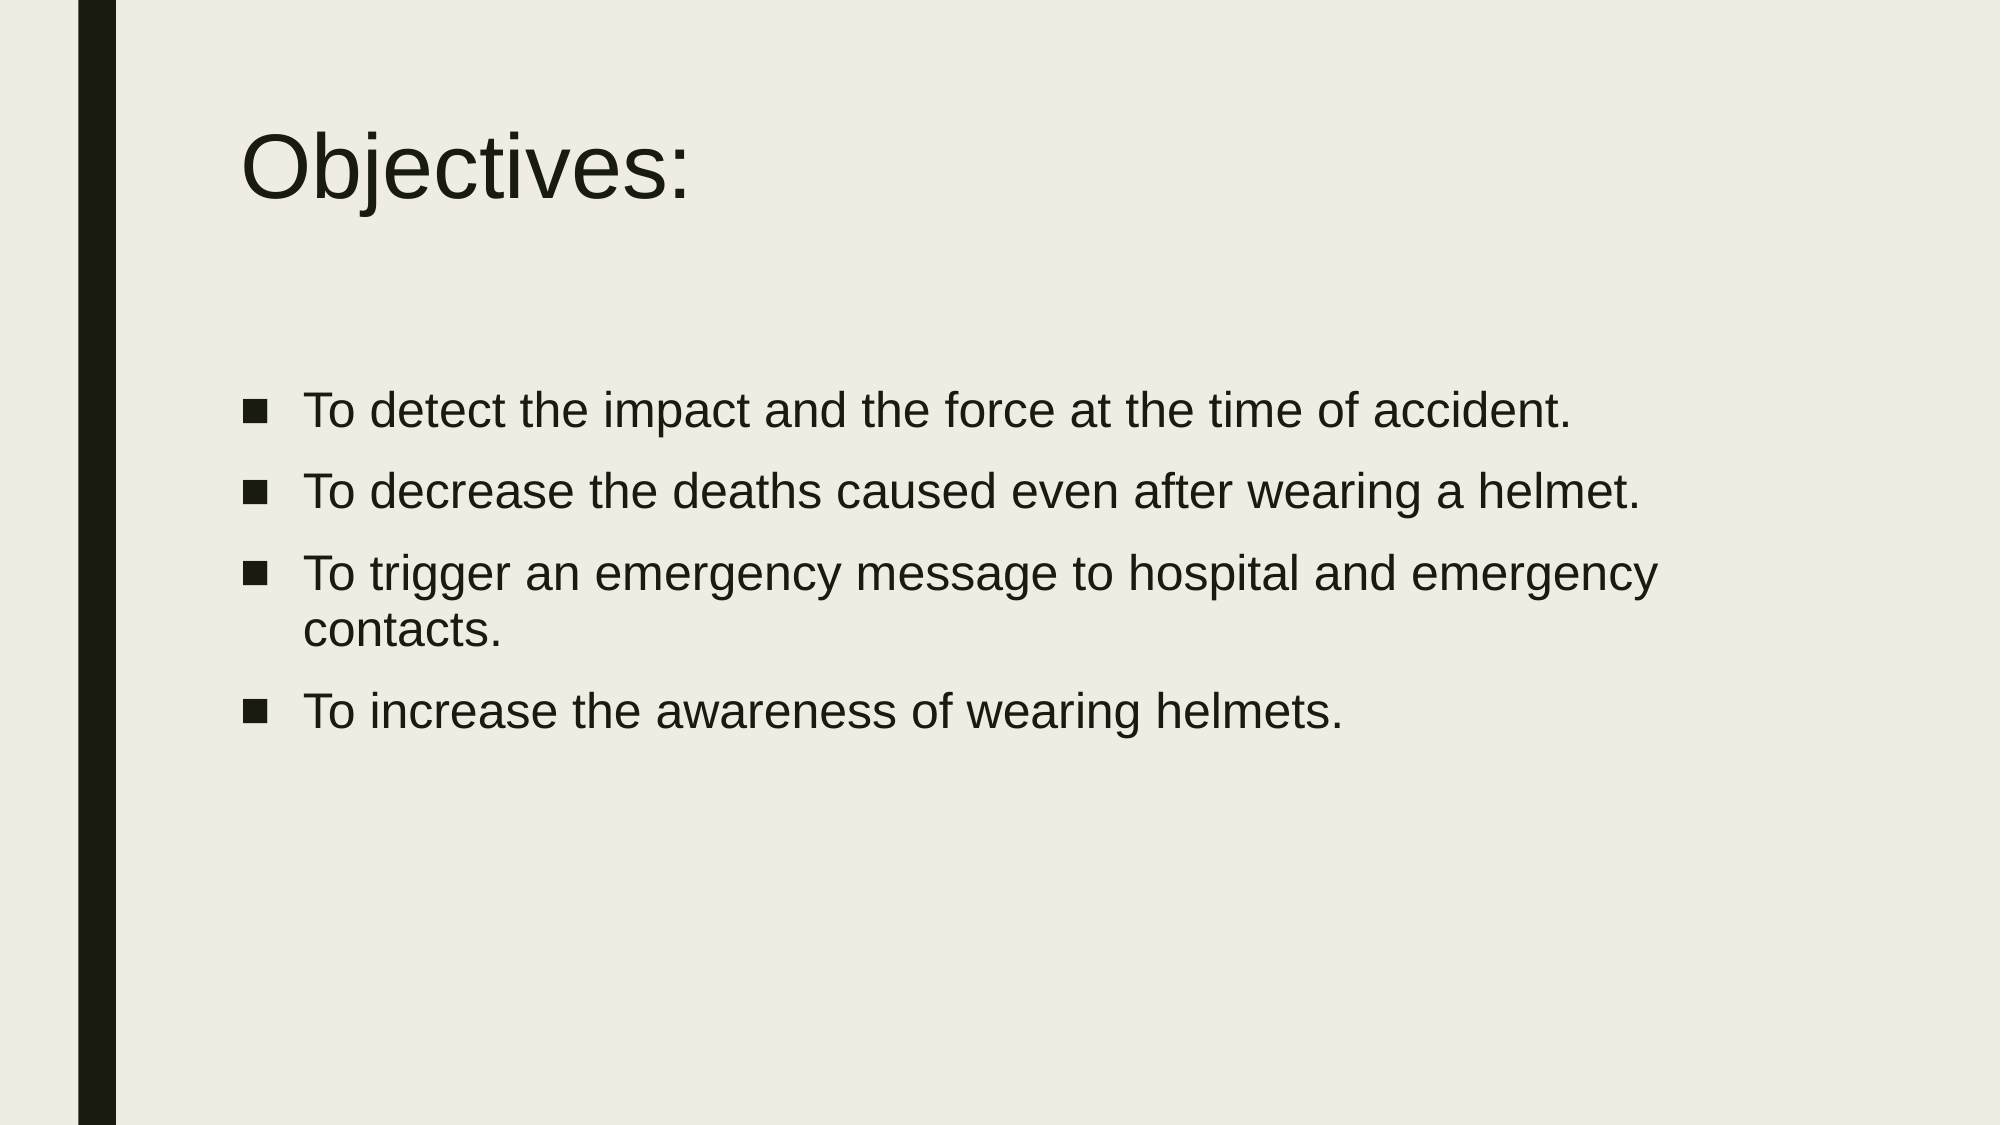

# Objectives:
To detect the impact and the force at the time of accident.
To decrease the deaths caused even after wearing a helmet.
To trigger an emergency message to hospital and emergency contacts.
To increase the awareness of wearing helmets.